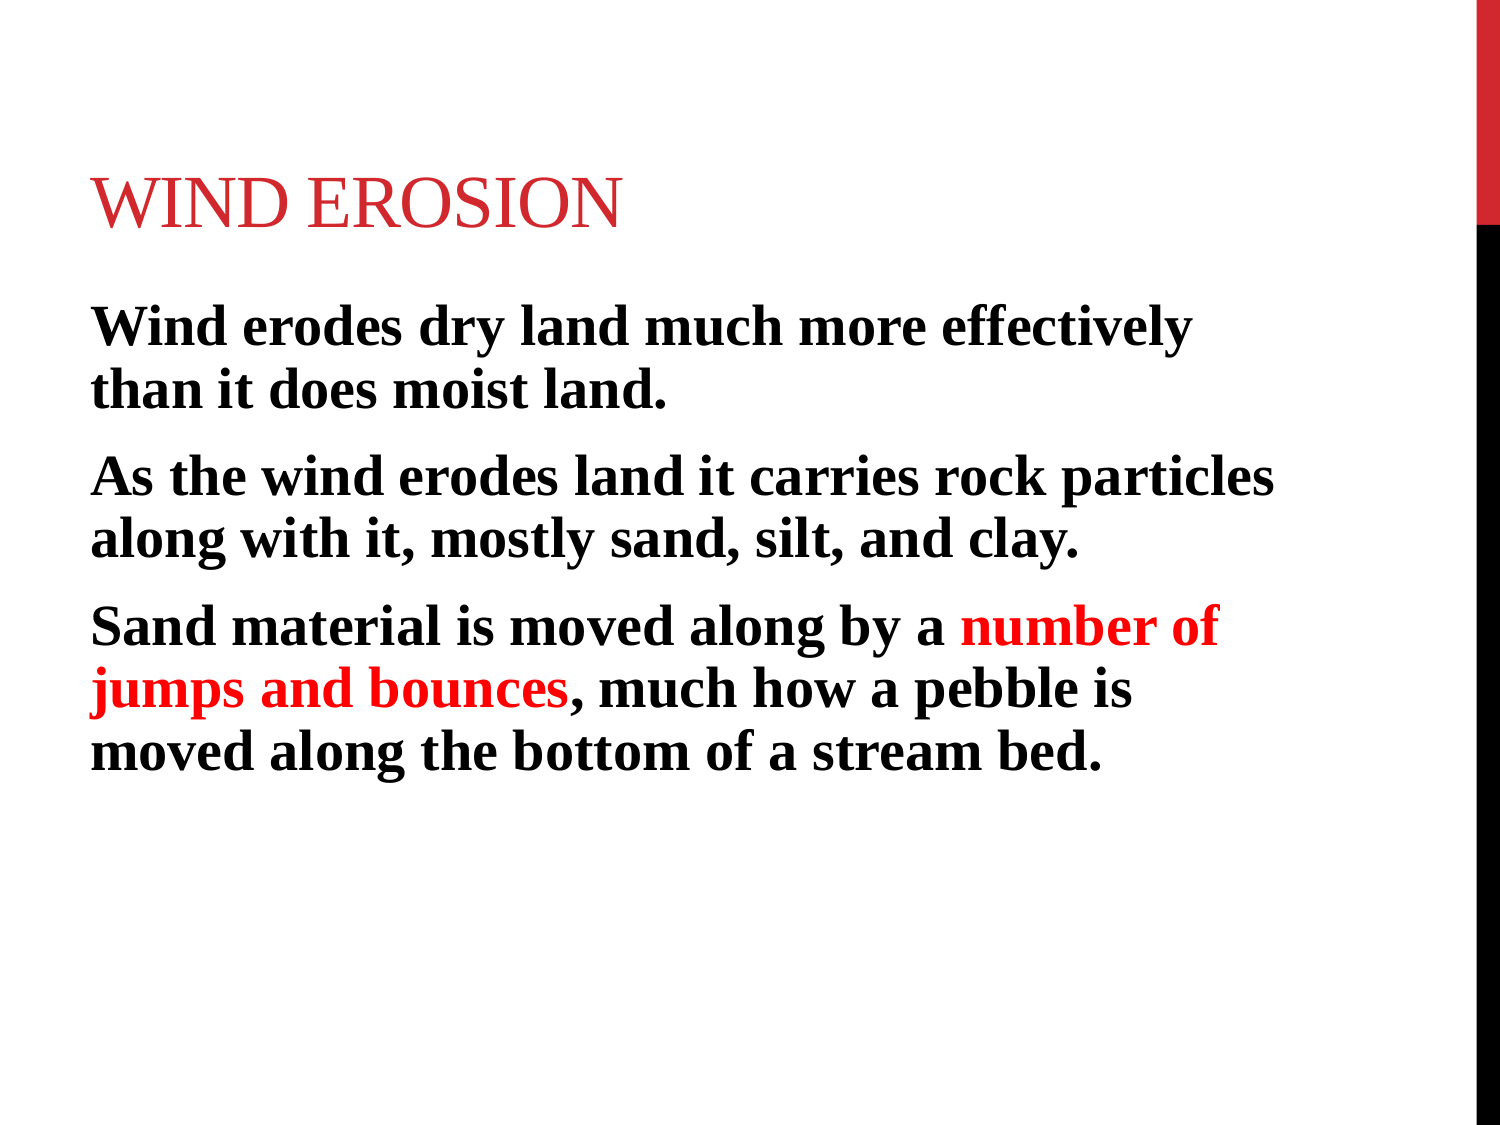

# Wind Erosion
Wind erodes dry land much more effectively than it does moist land.
As the wind erodes land it carries rock particles along with it, mostly sand, silt, and clay.
Sand material is moved along by a number of jumps and bounces, much how a pebble is moved along the bottom of a stream bed.